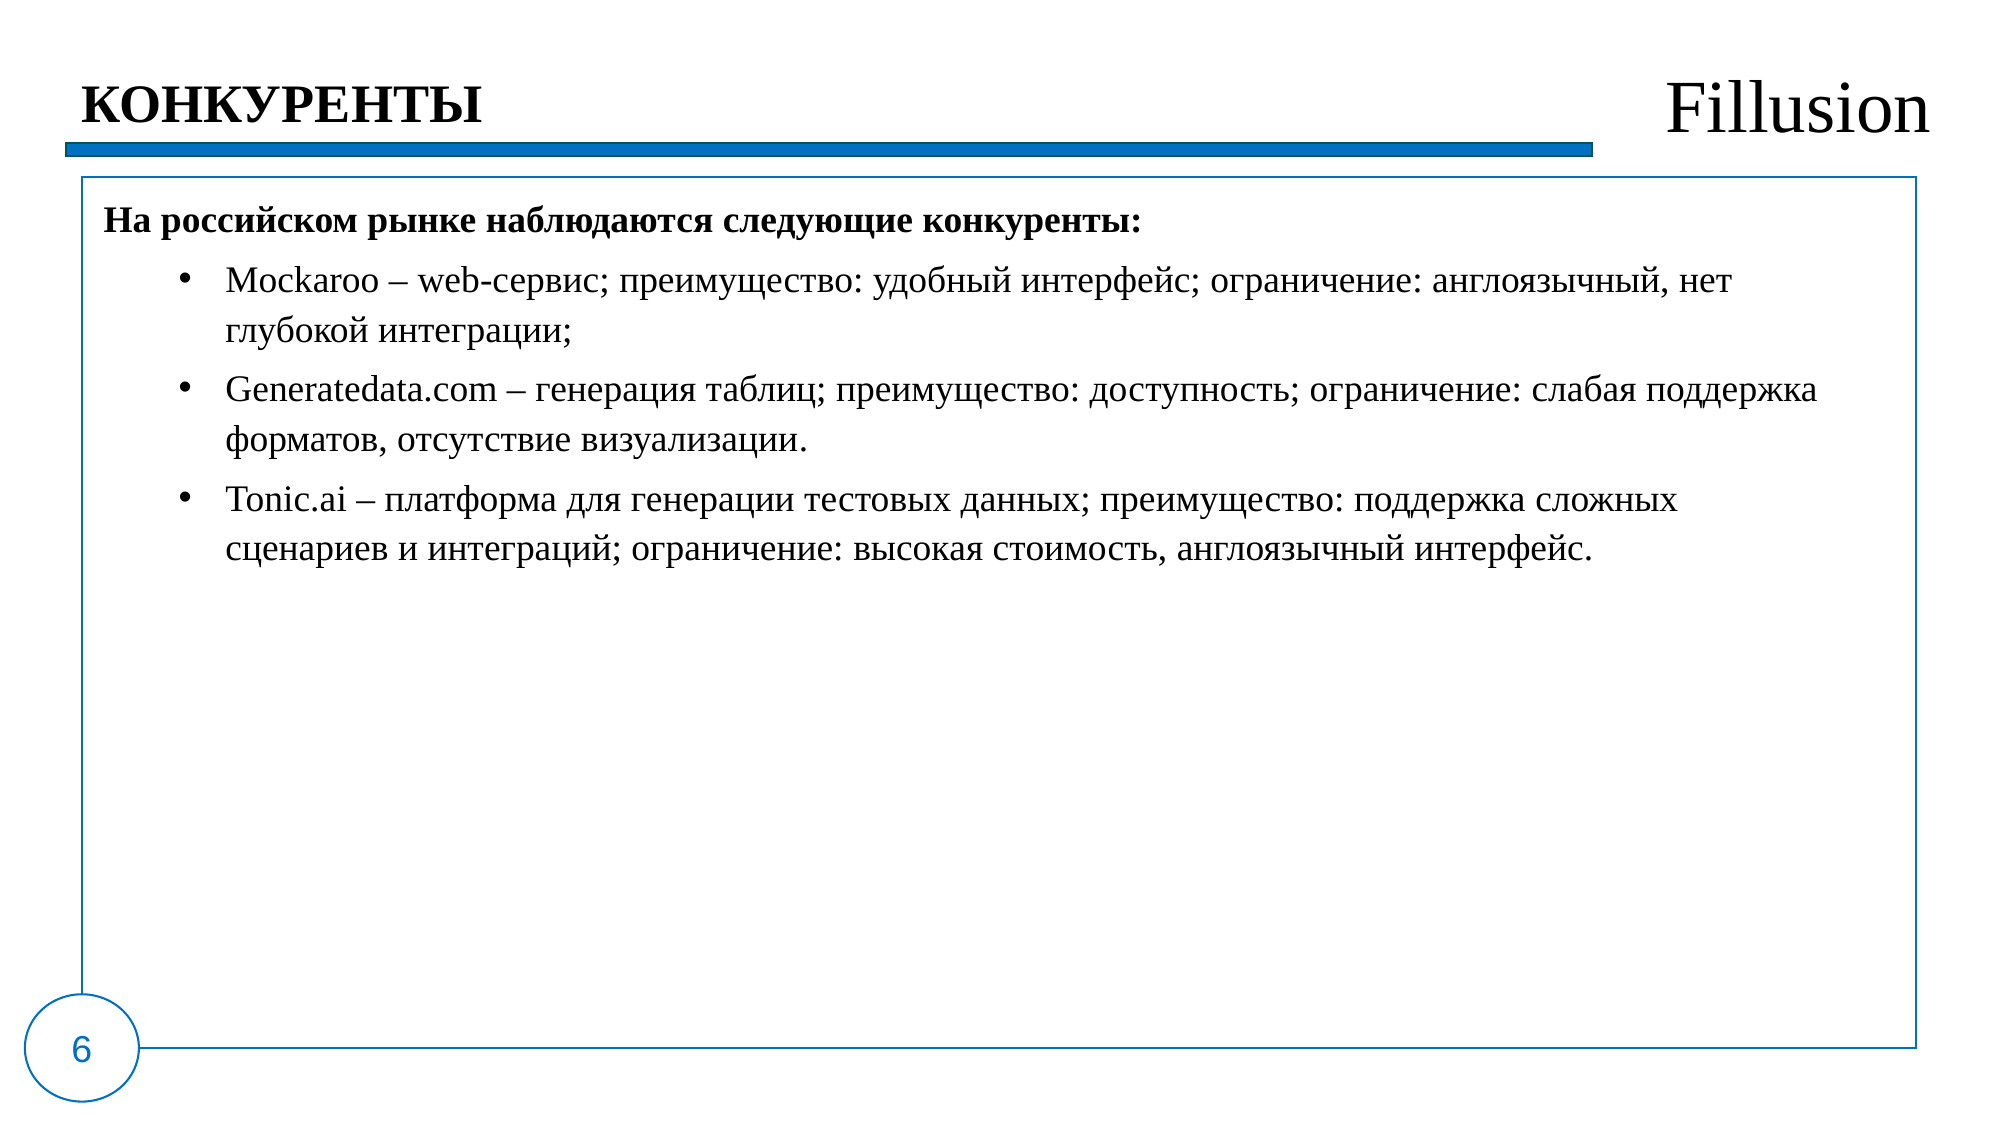

Fillusion​
КОНКУРЕНТЫ

На российском рынке наблюдаются следующие конкуренты:
Mockaroo – web-сервис; преимущество: удобный интерфейс; ограничение: англоязычный, нет глубокой интеграции;
Generatedata.com – генерация таблиц; преимущество: доступность; ограничение: слабая поддержка форматов, отсутствие визуализации.
Tonic.ai – платформа для генерации тестовых данных; преимущество: поддержка сложных сценариев и интеграций; ограничение: высокая стоимость, англоязычный интерфейс.
6